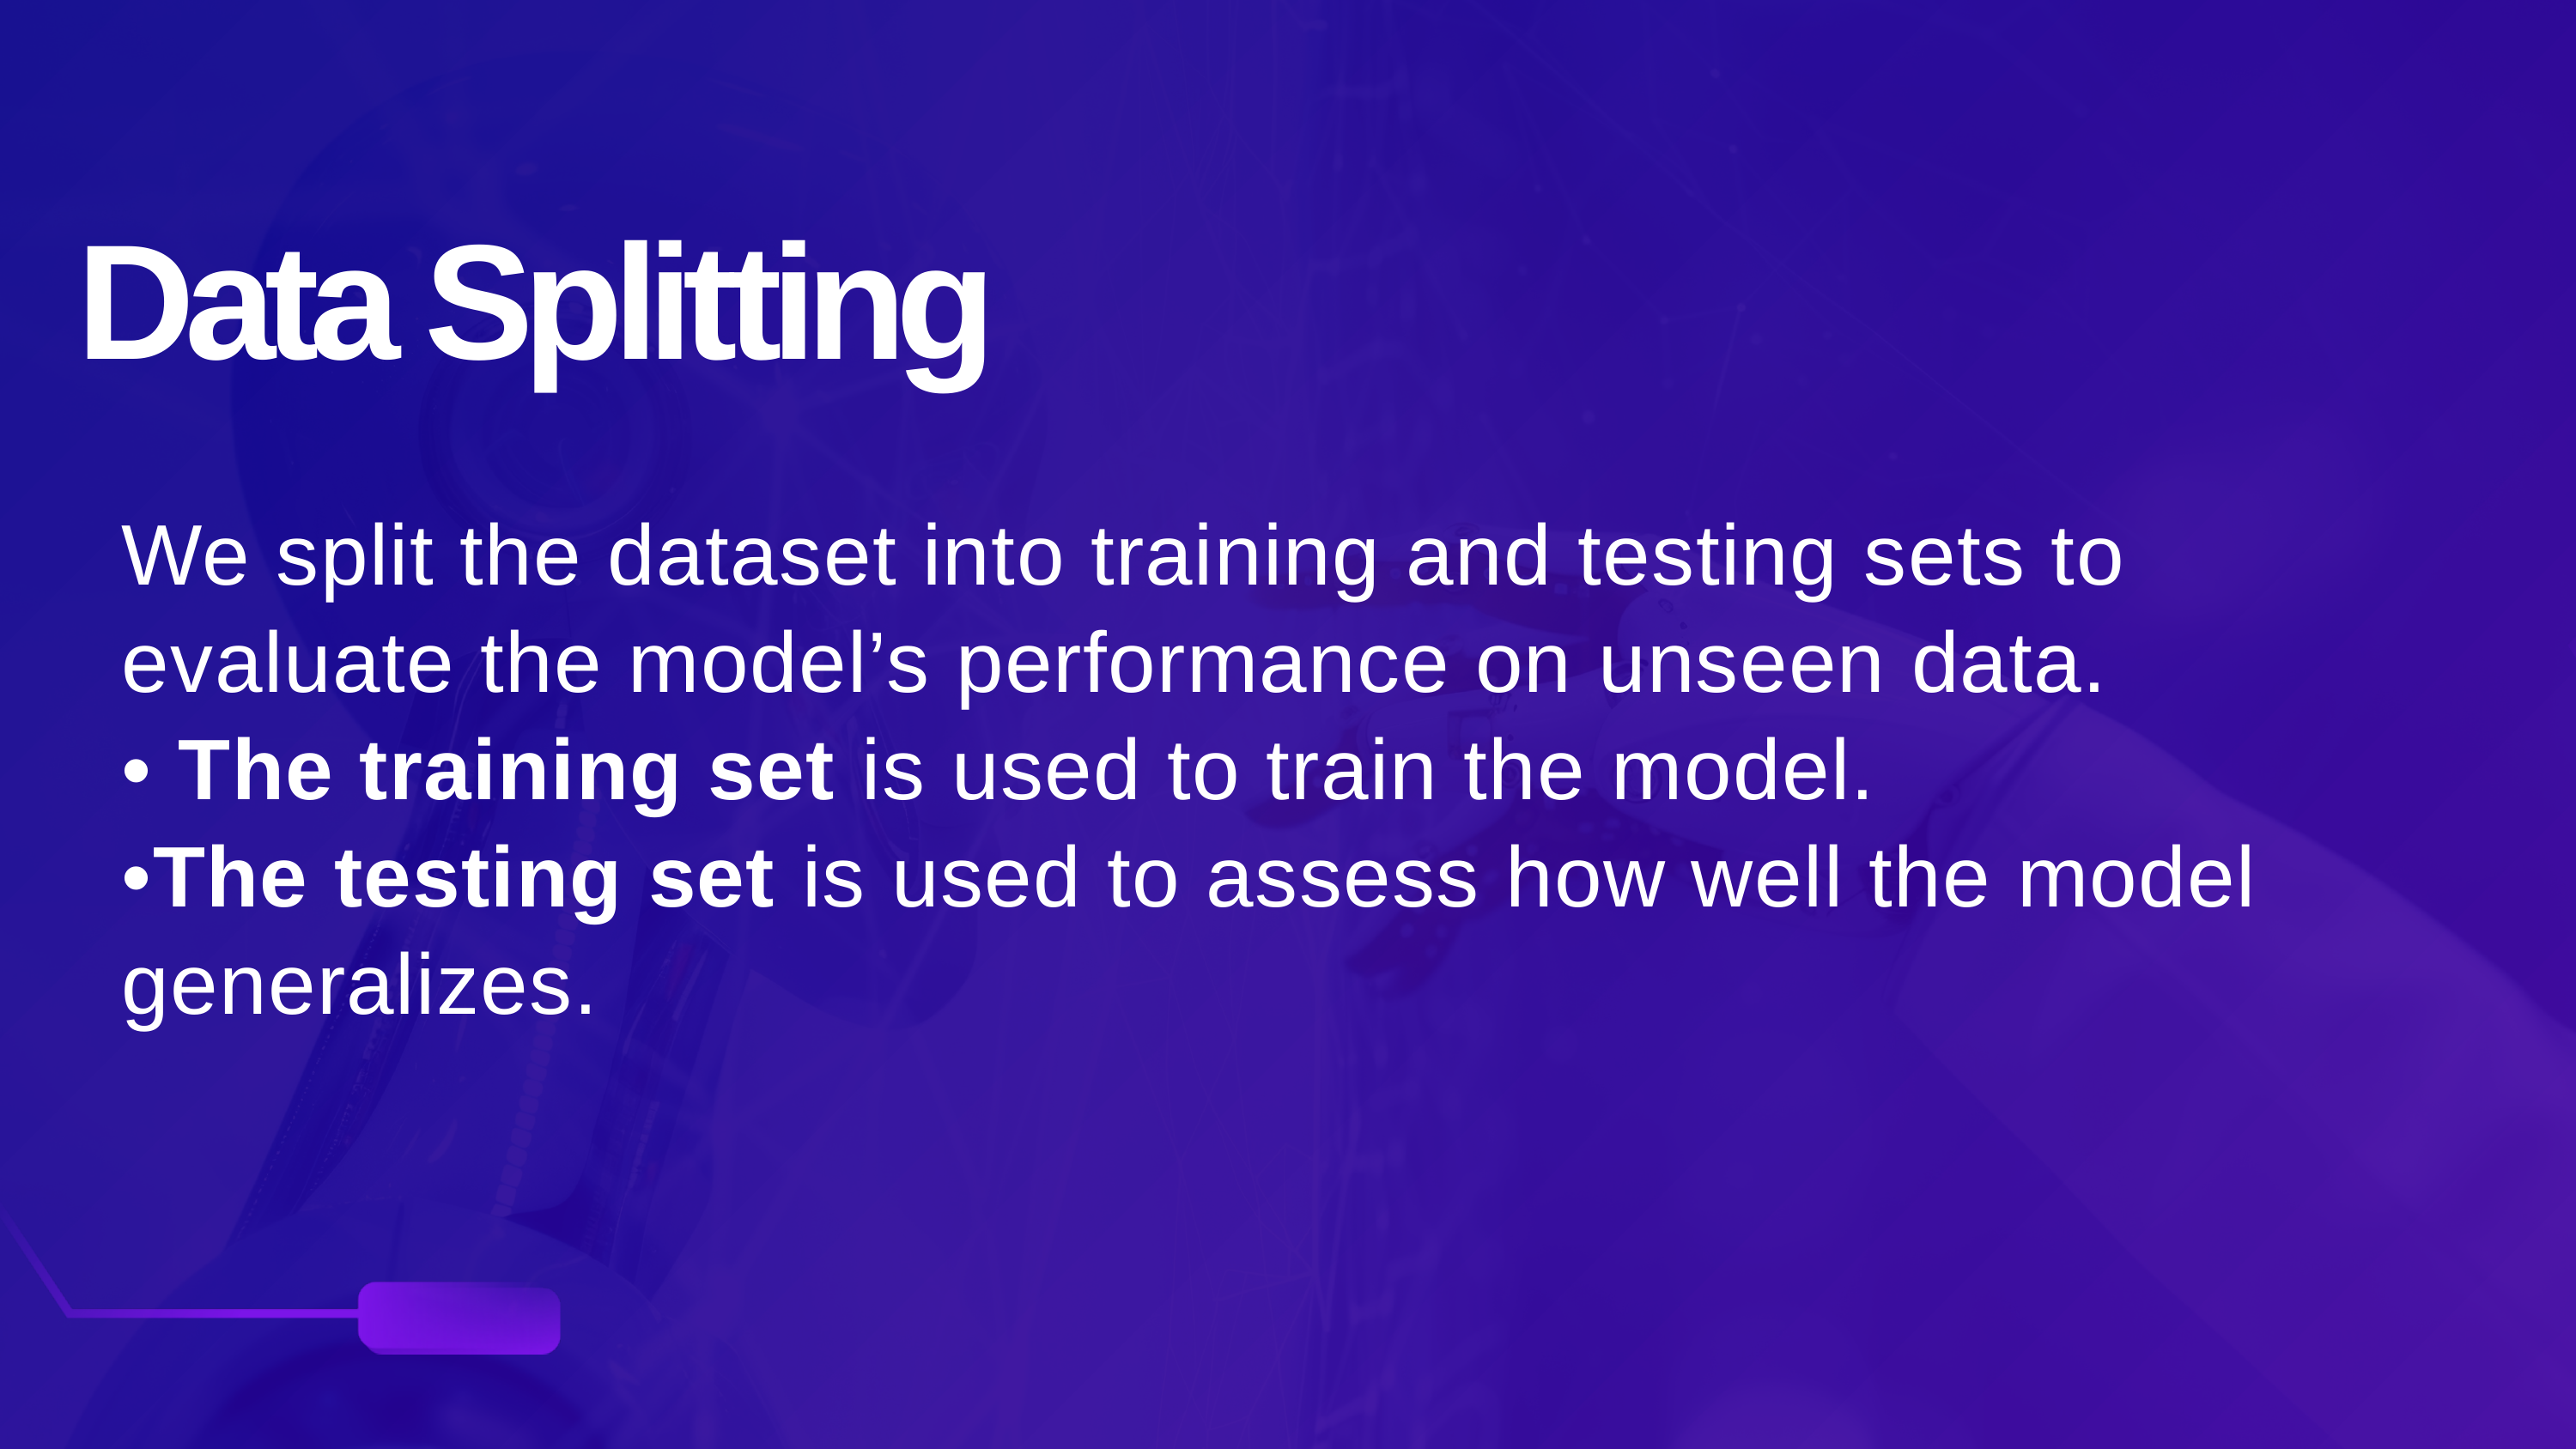

Data Splitting

We split the dataset into training and testing sets to evaluate the model’s performance on unseen data.
• The training set is used to train the model.
•The testing set is used to assess how well the model generalizes.